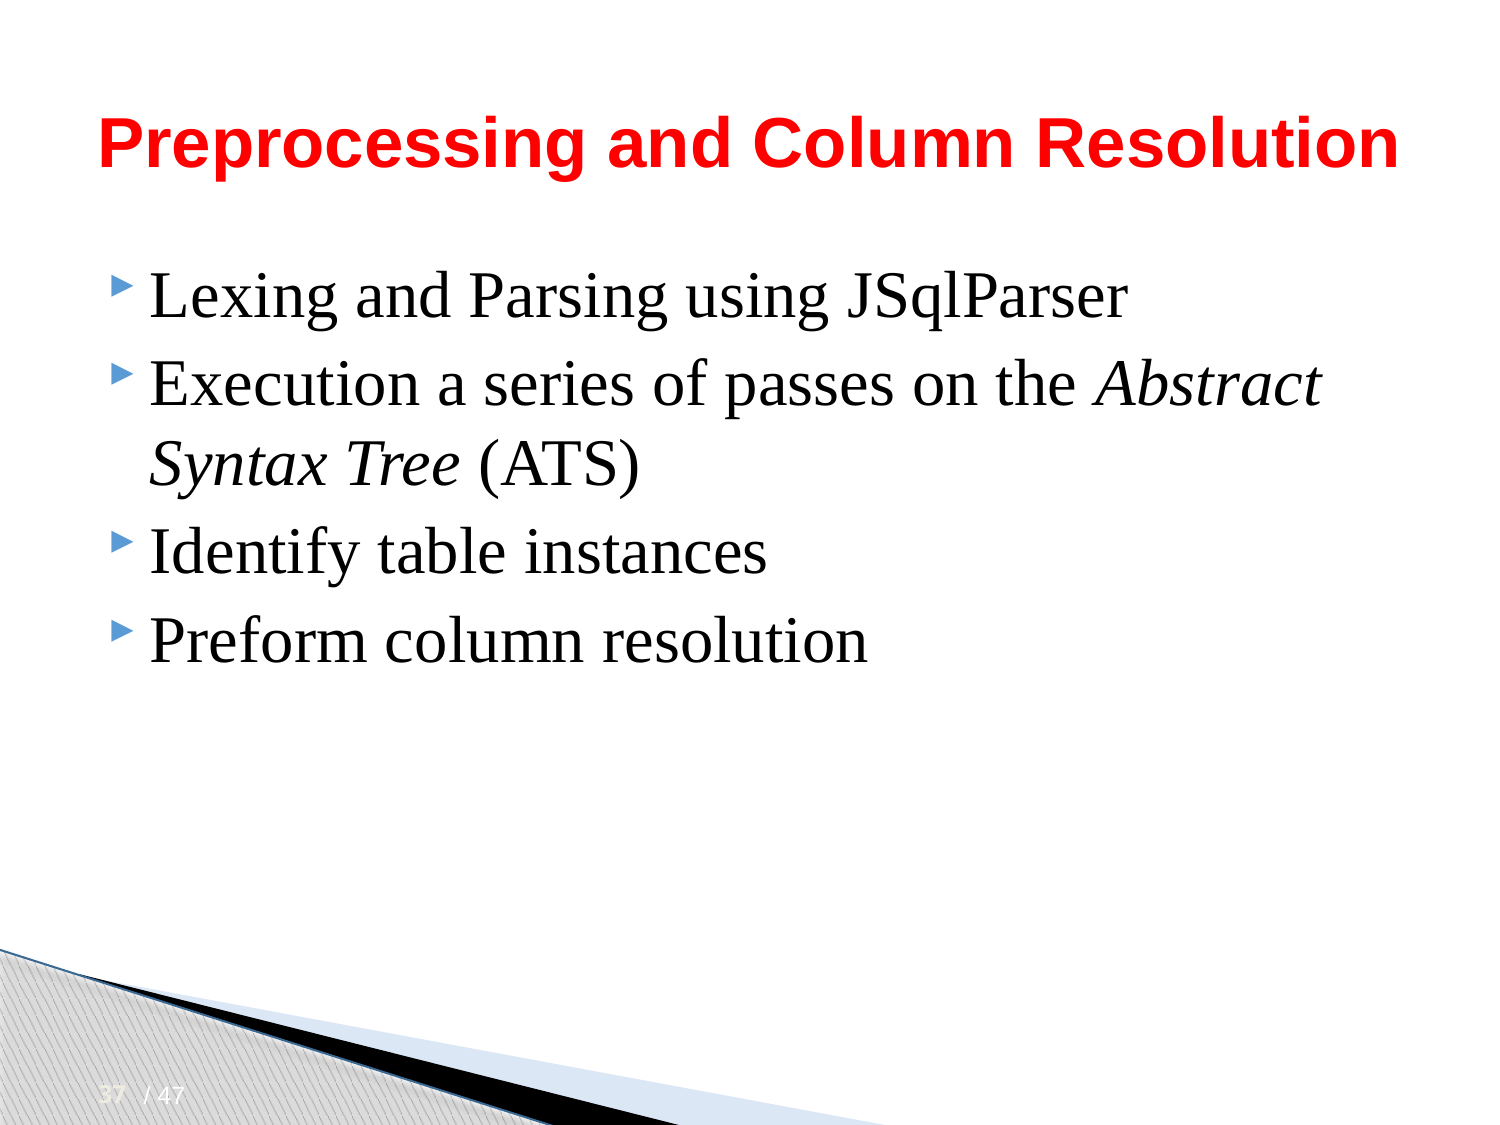

# Preprocessing and Column Resolution
Lexing and Parsing using JSqlParser
Execution a series of passes on the Abstract Syntax Tree (ATS)
Identify table instances
Preform column resolution
37